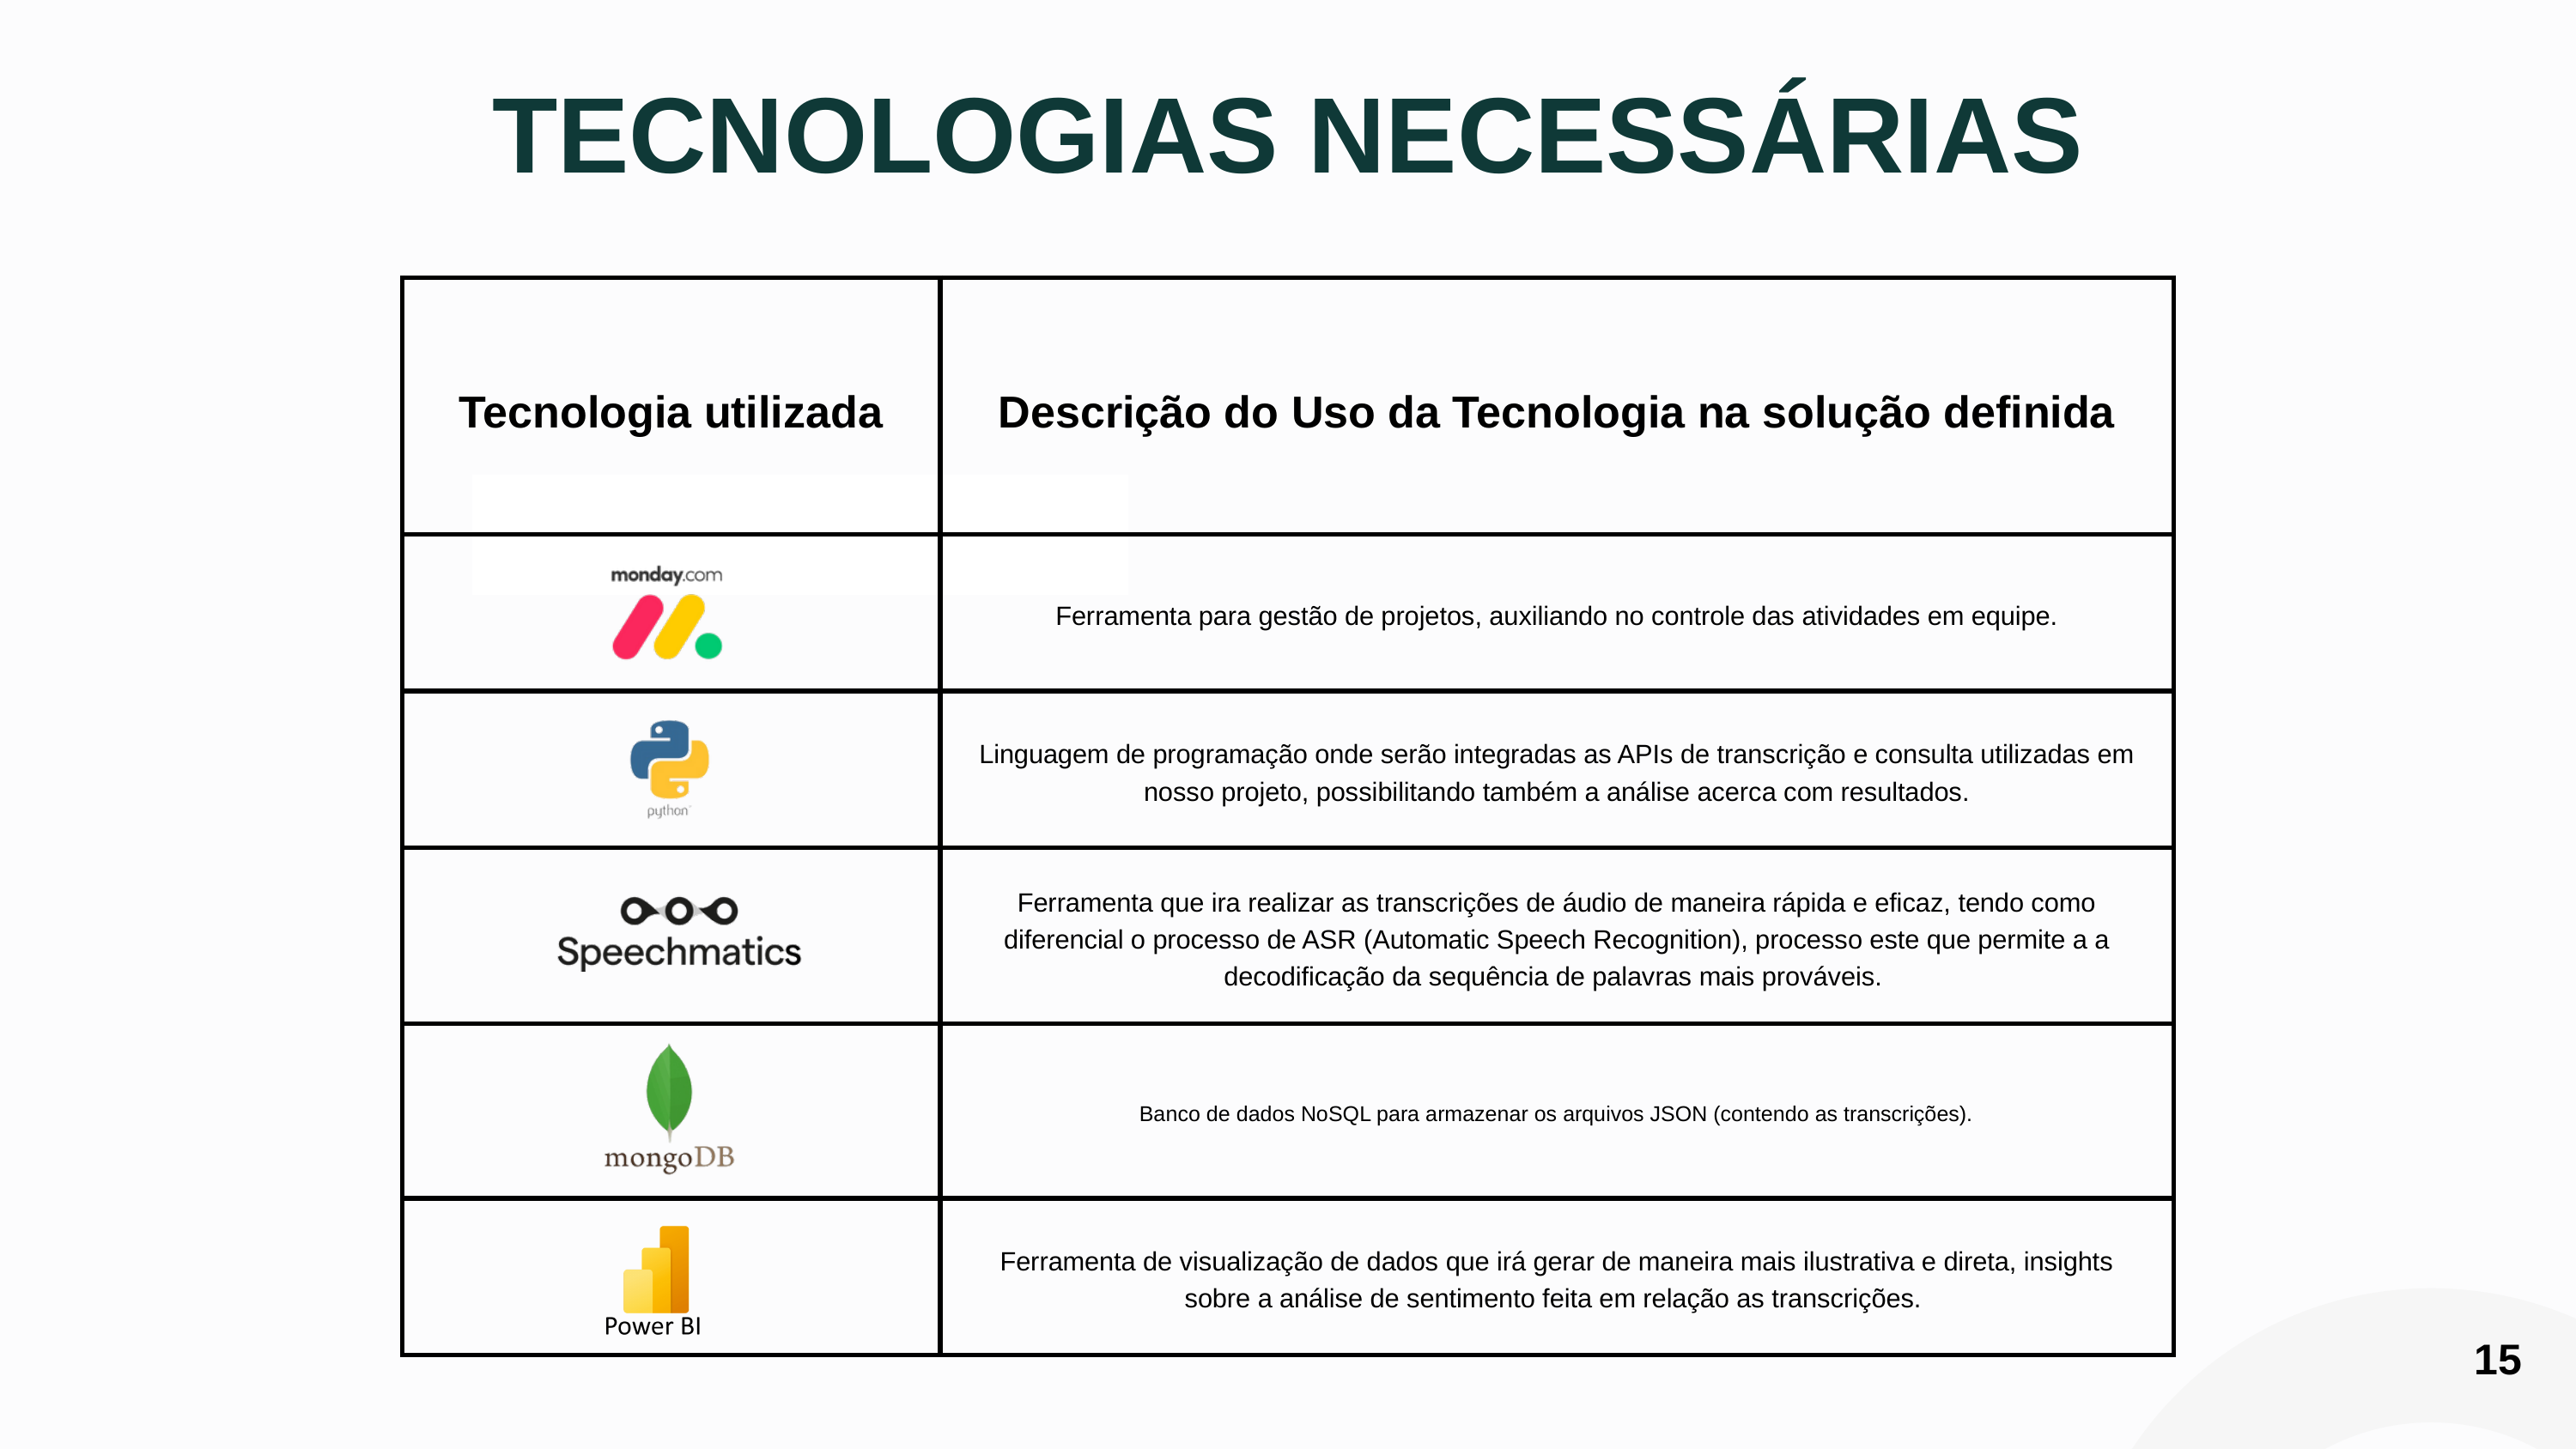

TECNOLOGIAS NECESSÁRIAS
| Tecnologia utilizada | Descrição do Uso da Tecnologia na solução definida |
| --- | --- |
|  | Ferramenta para gestão de projetos, auxiliando no controle das atividades em equipe. |
|  | Linguagem de programação onde serão integradas as APIs de transcrição e consulta utilizadas em nosso projeto, possibilitando também a análise acerca com resultados. |
|  | Ferramenta que ira realizar as transcrições de áudio de maneira rápida e eficaz, tendo como diferencial o processo de ASR (Automatic Speech Recognition), processo este que permite a a decodificação da sequência de palavras mais prováveis. |
|  | Banco de dados NoSQL para armazenar os arquivos JSON (contendo as transcrições). |
|  | Ferramenta de visualização de dados que irá gerar de maneira mais ilustrativa e direta, insights sobre a análise de sentimento feita em relação as transcrições. |

15